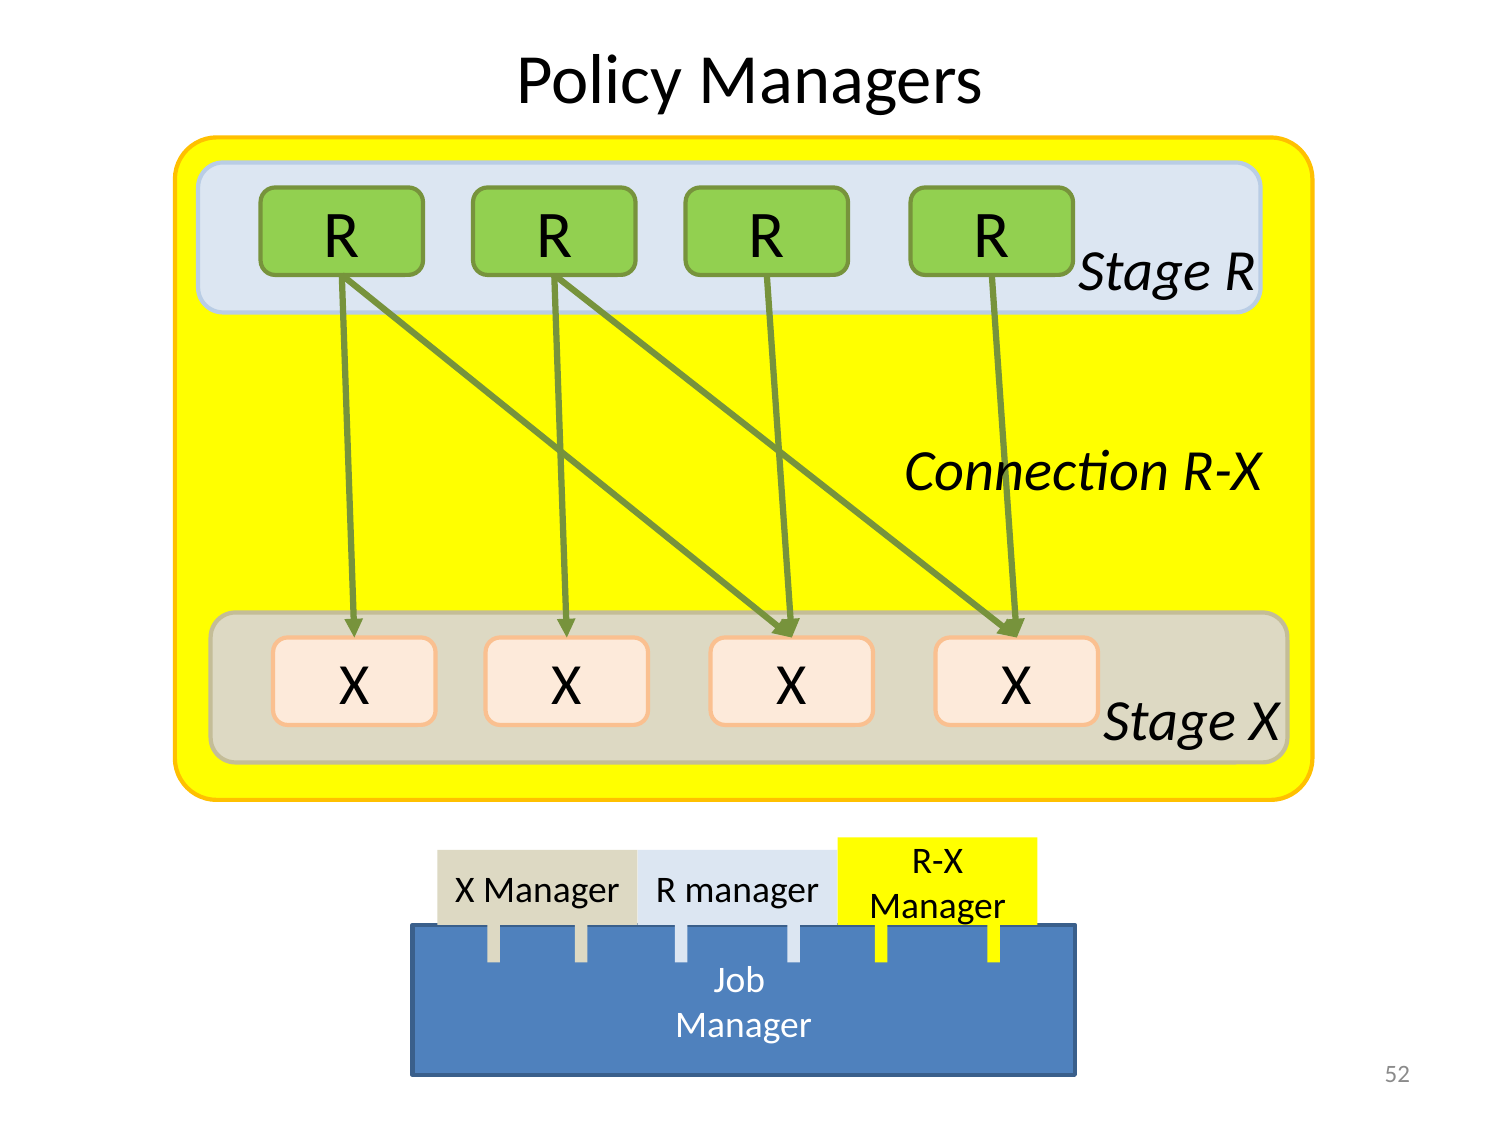

# Policy Managers

R
R
R
R
Stage R
Connection R-X

X
X
X
X
Stage X
R-X Manager
X Manager
R manager
Job
Manager

52